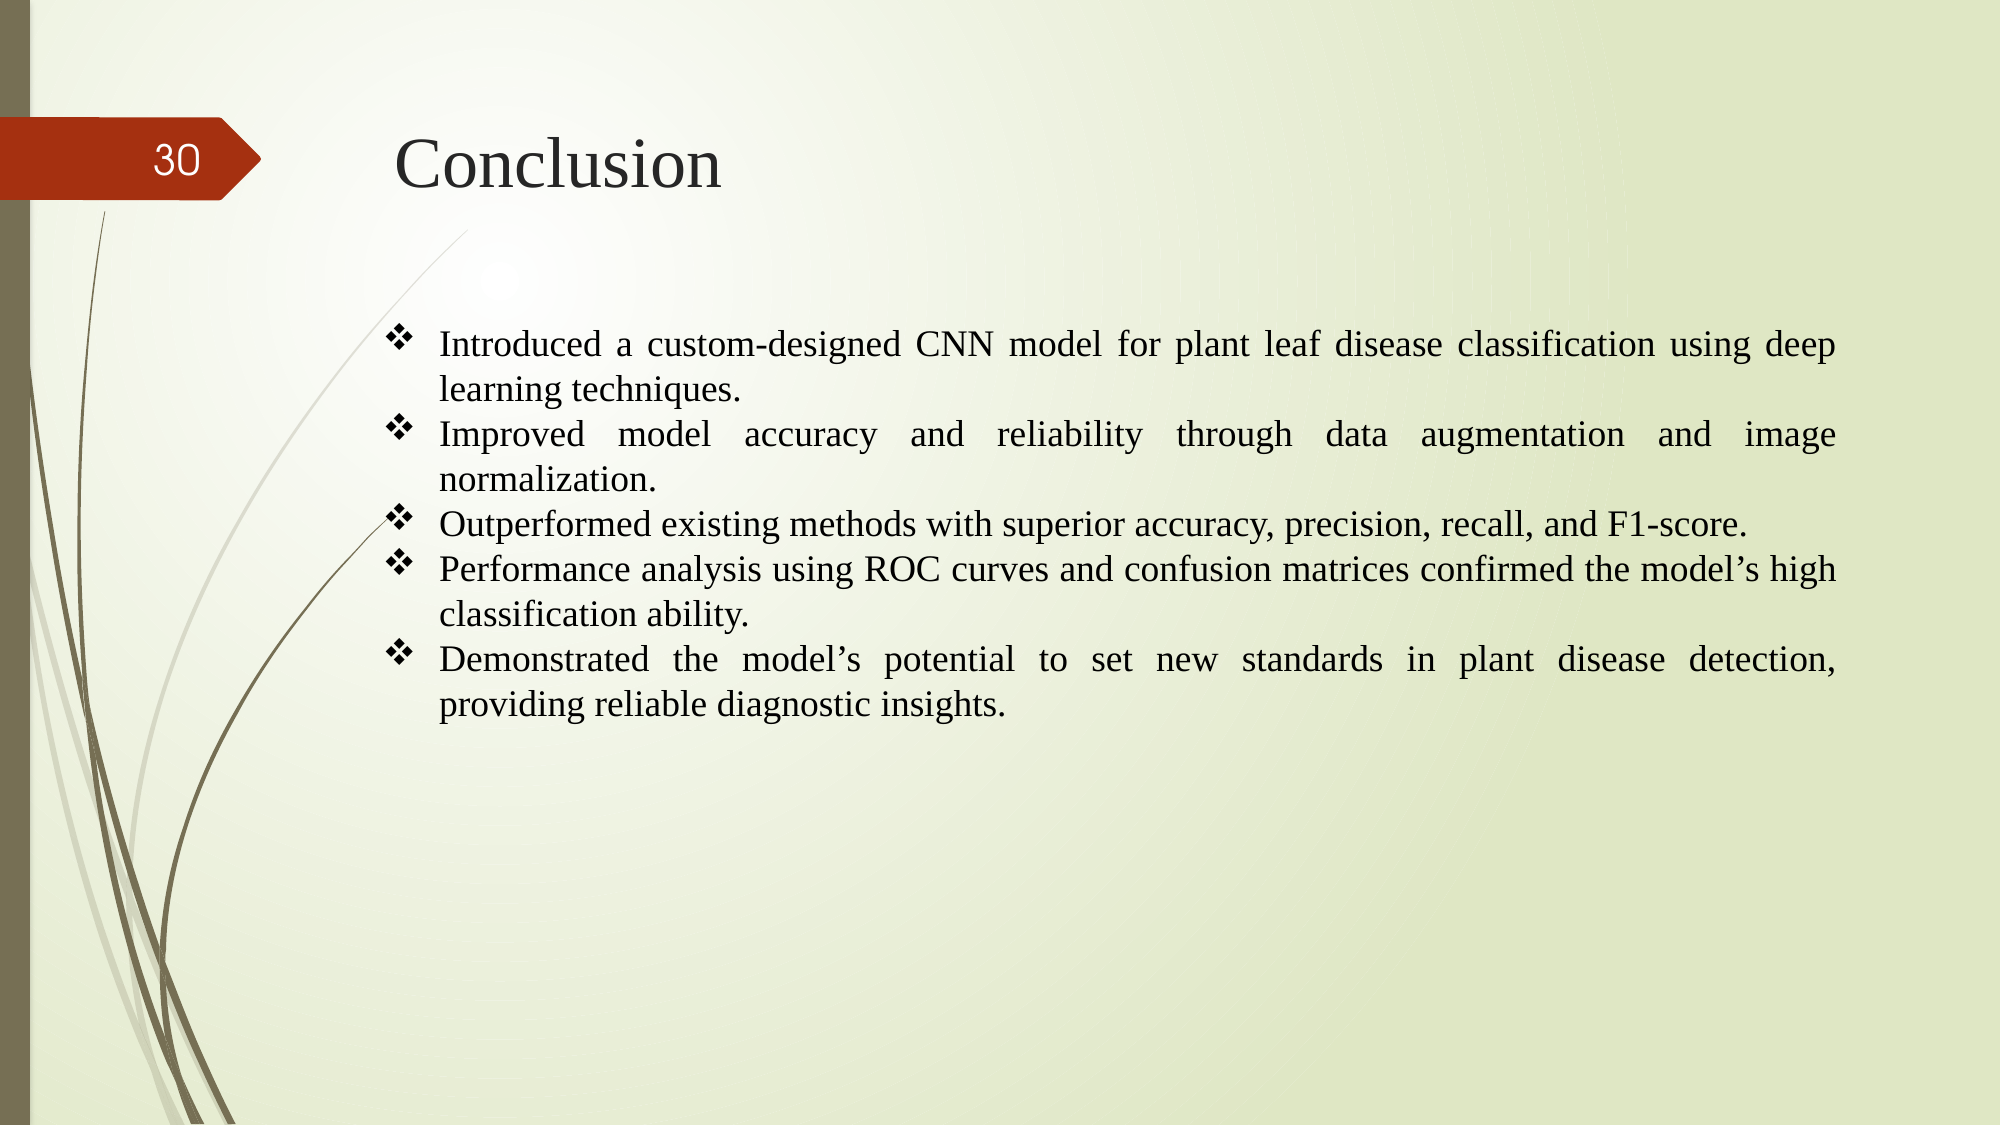

# Conclusion
30

Introduced a custom-designed CNN model for plant leaf disease classification using deep learning techniques.
Improved model accuracy and reliability through data augmentation and image normalization.
Outperformed existing methods with superior accuracy, precision, recall, and F1-score.
Performance analysis using ROC curves and confusion matrices confirmed the model’s high classification ability.
Demonstrated the model’s potential to set new standards in plant disease detection, providing reliable diagnostic insights.